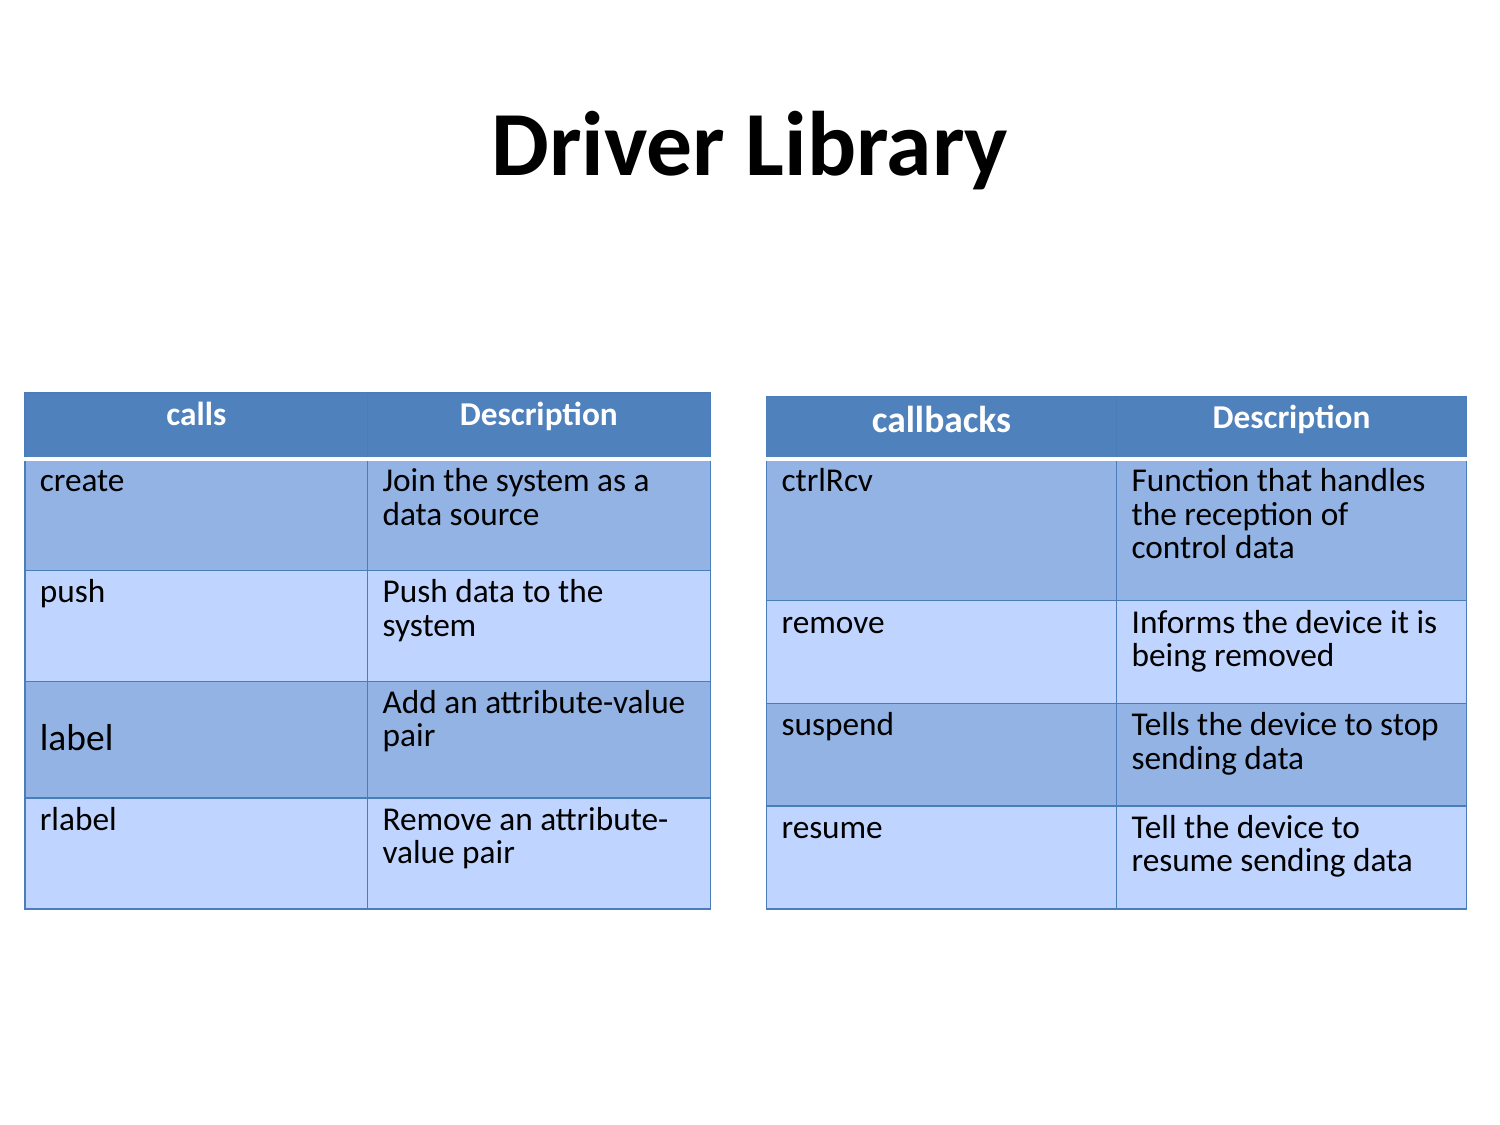

# Driver Library
| calls | Description |
| --- | --- |
| create | Join the system as a data source |
| push | Push data to the system |
| label | Add an attribute-value pair |
| rlabel | Remove an attribute-value pair |
| callbacks | Description |
| --- | --- |
| ctrlRcv | Function that handles the reception of control data |
| remove | Informs the device it is being removed |
| suspend | Tells the device to stop sending data |
| resume | Tell the device to resume sending data |